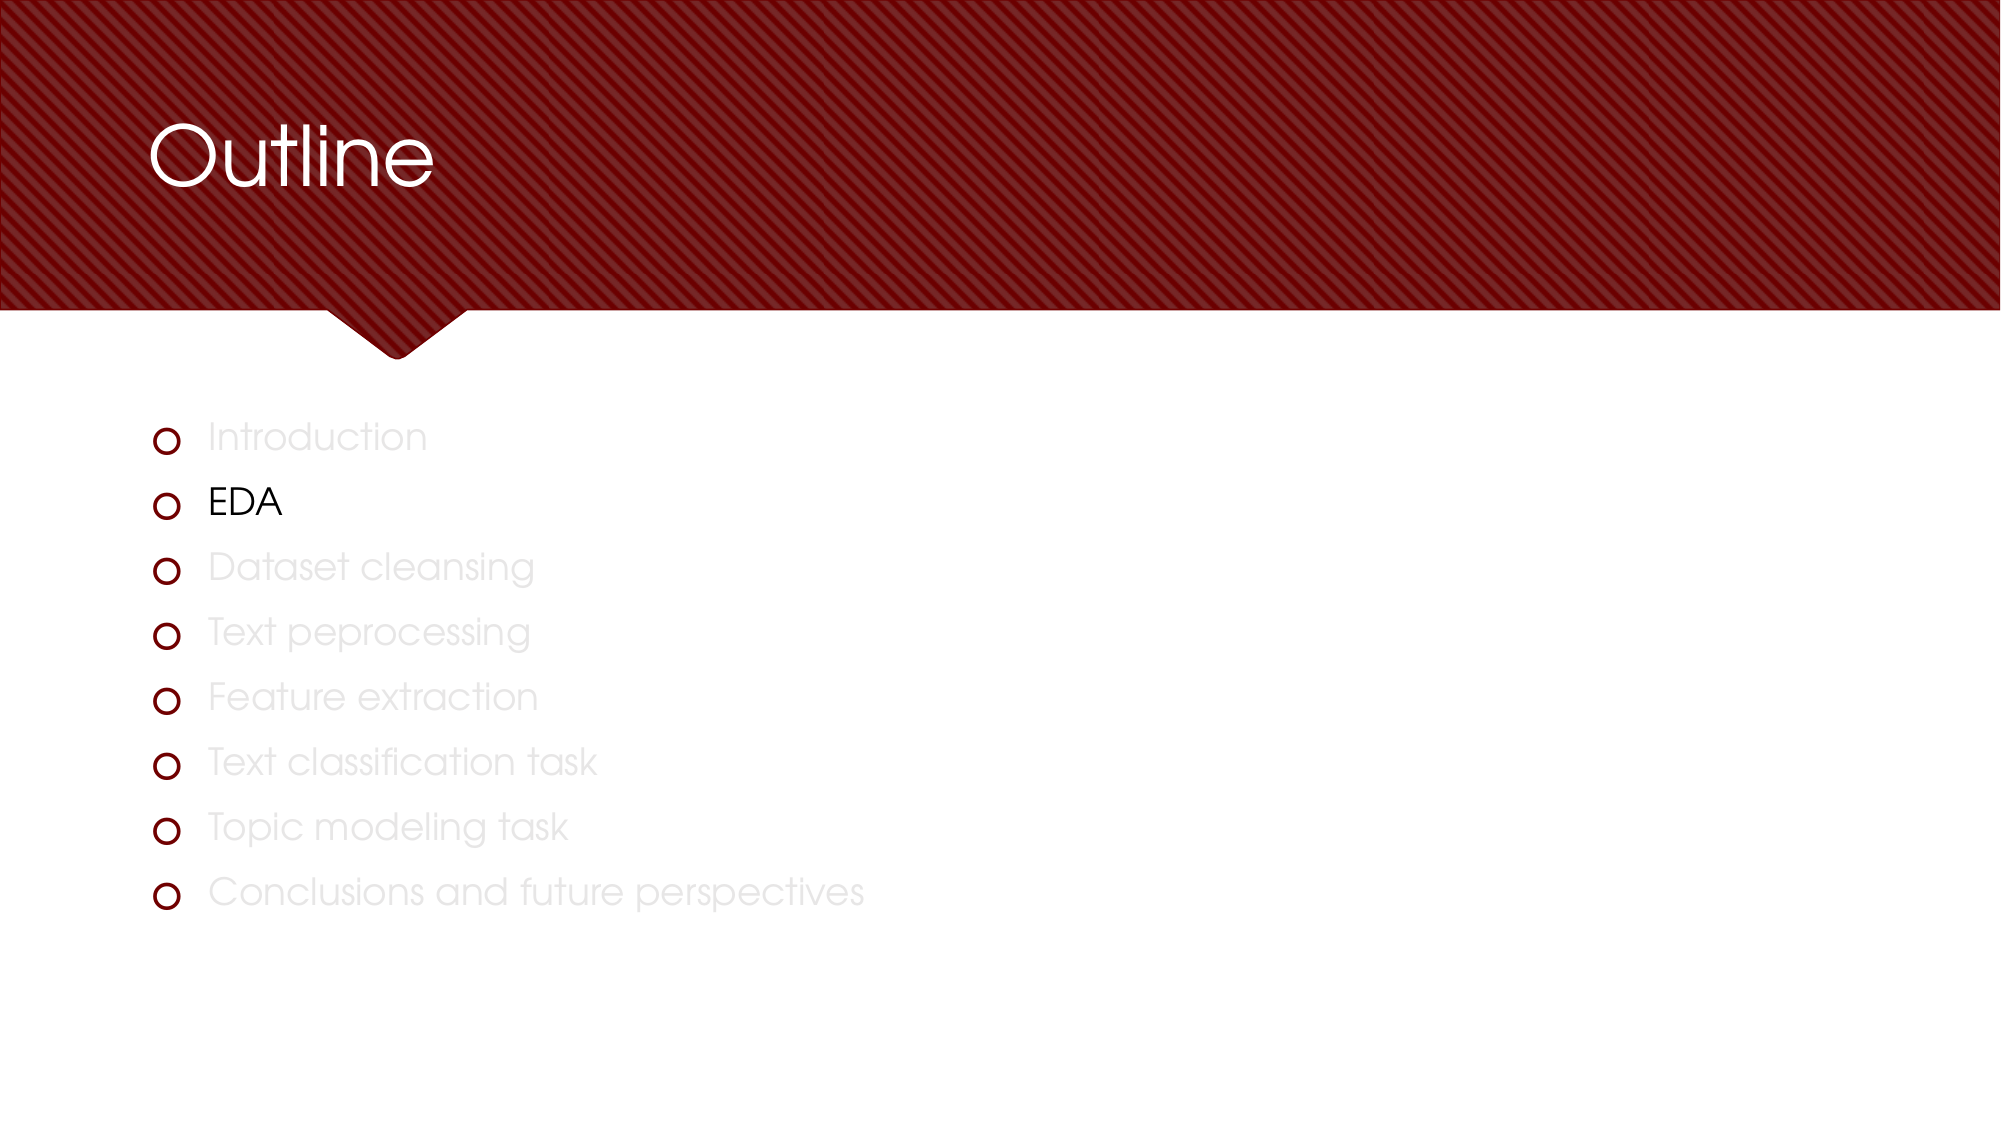

# Outline
Introduction
EDA
Dataset cleansing
Text peprocessing
Feature extraction
Text classification task
Topic modeling task
Conclusions and future perspectives